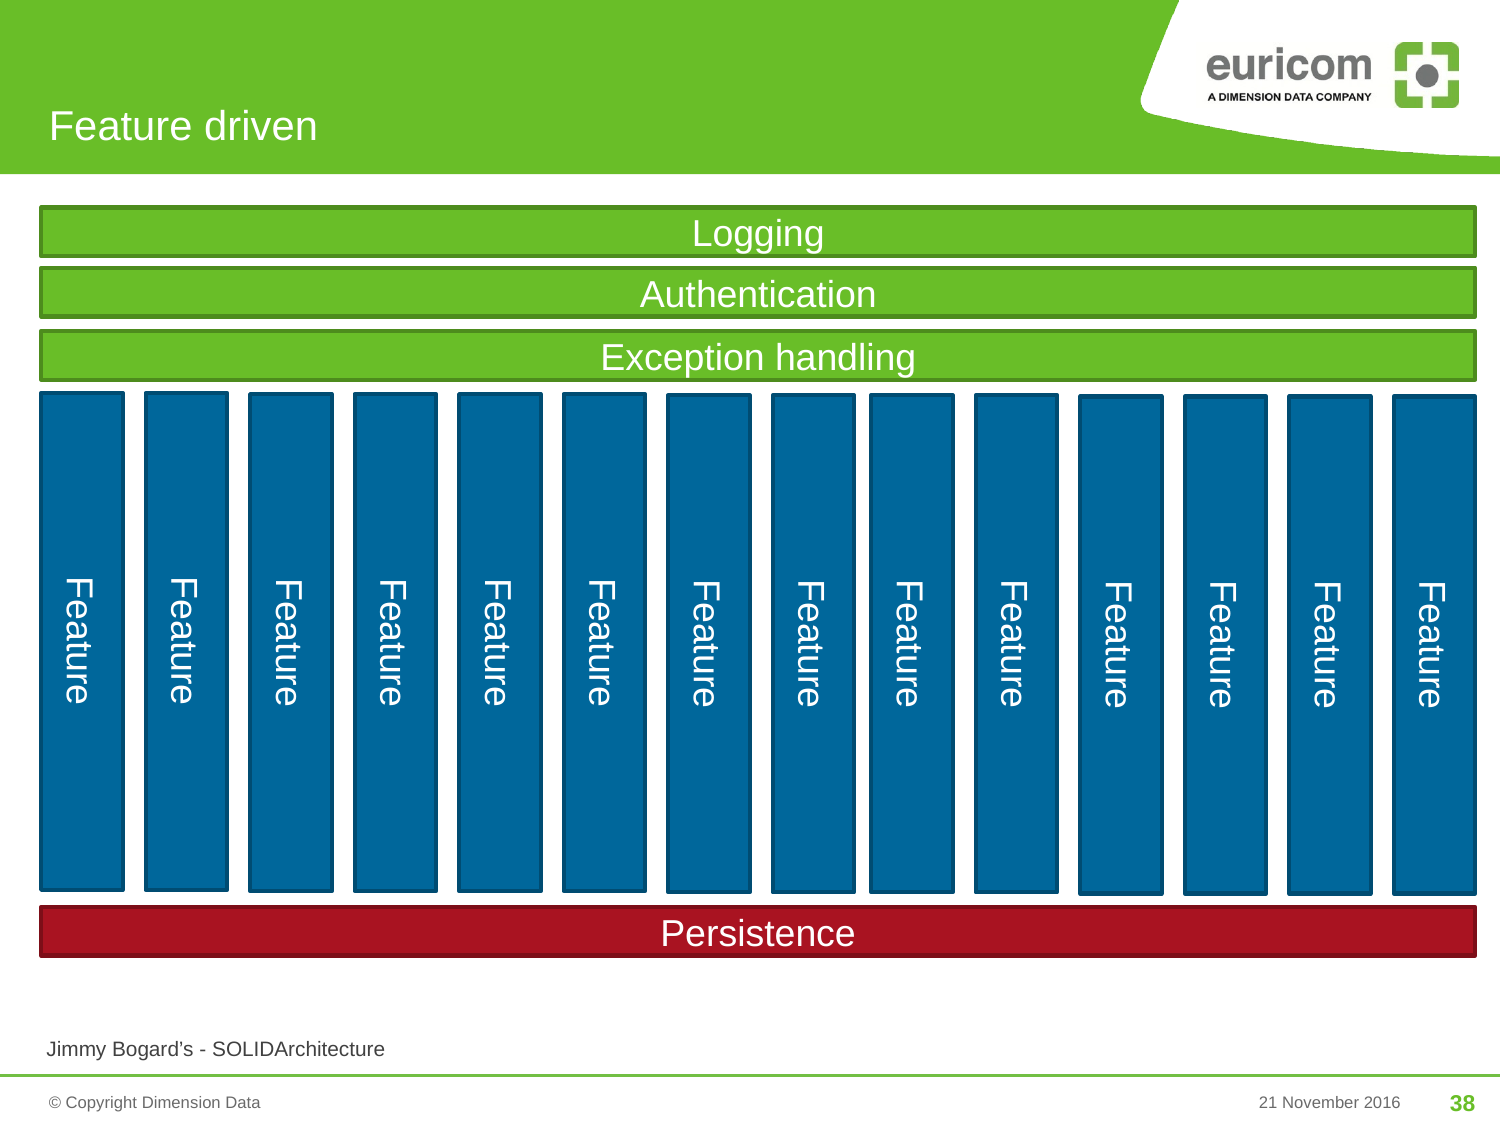

# Feature driven
Logging

Authentication
Exception handling
Feature
Feature
Feature
Feature
Feature
Feature
Feature
Feature
Feature
Feature
Feature
Feature
Feature
Feature
Persistence
Jimmy Bogard’s - SOLIDArchitecture